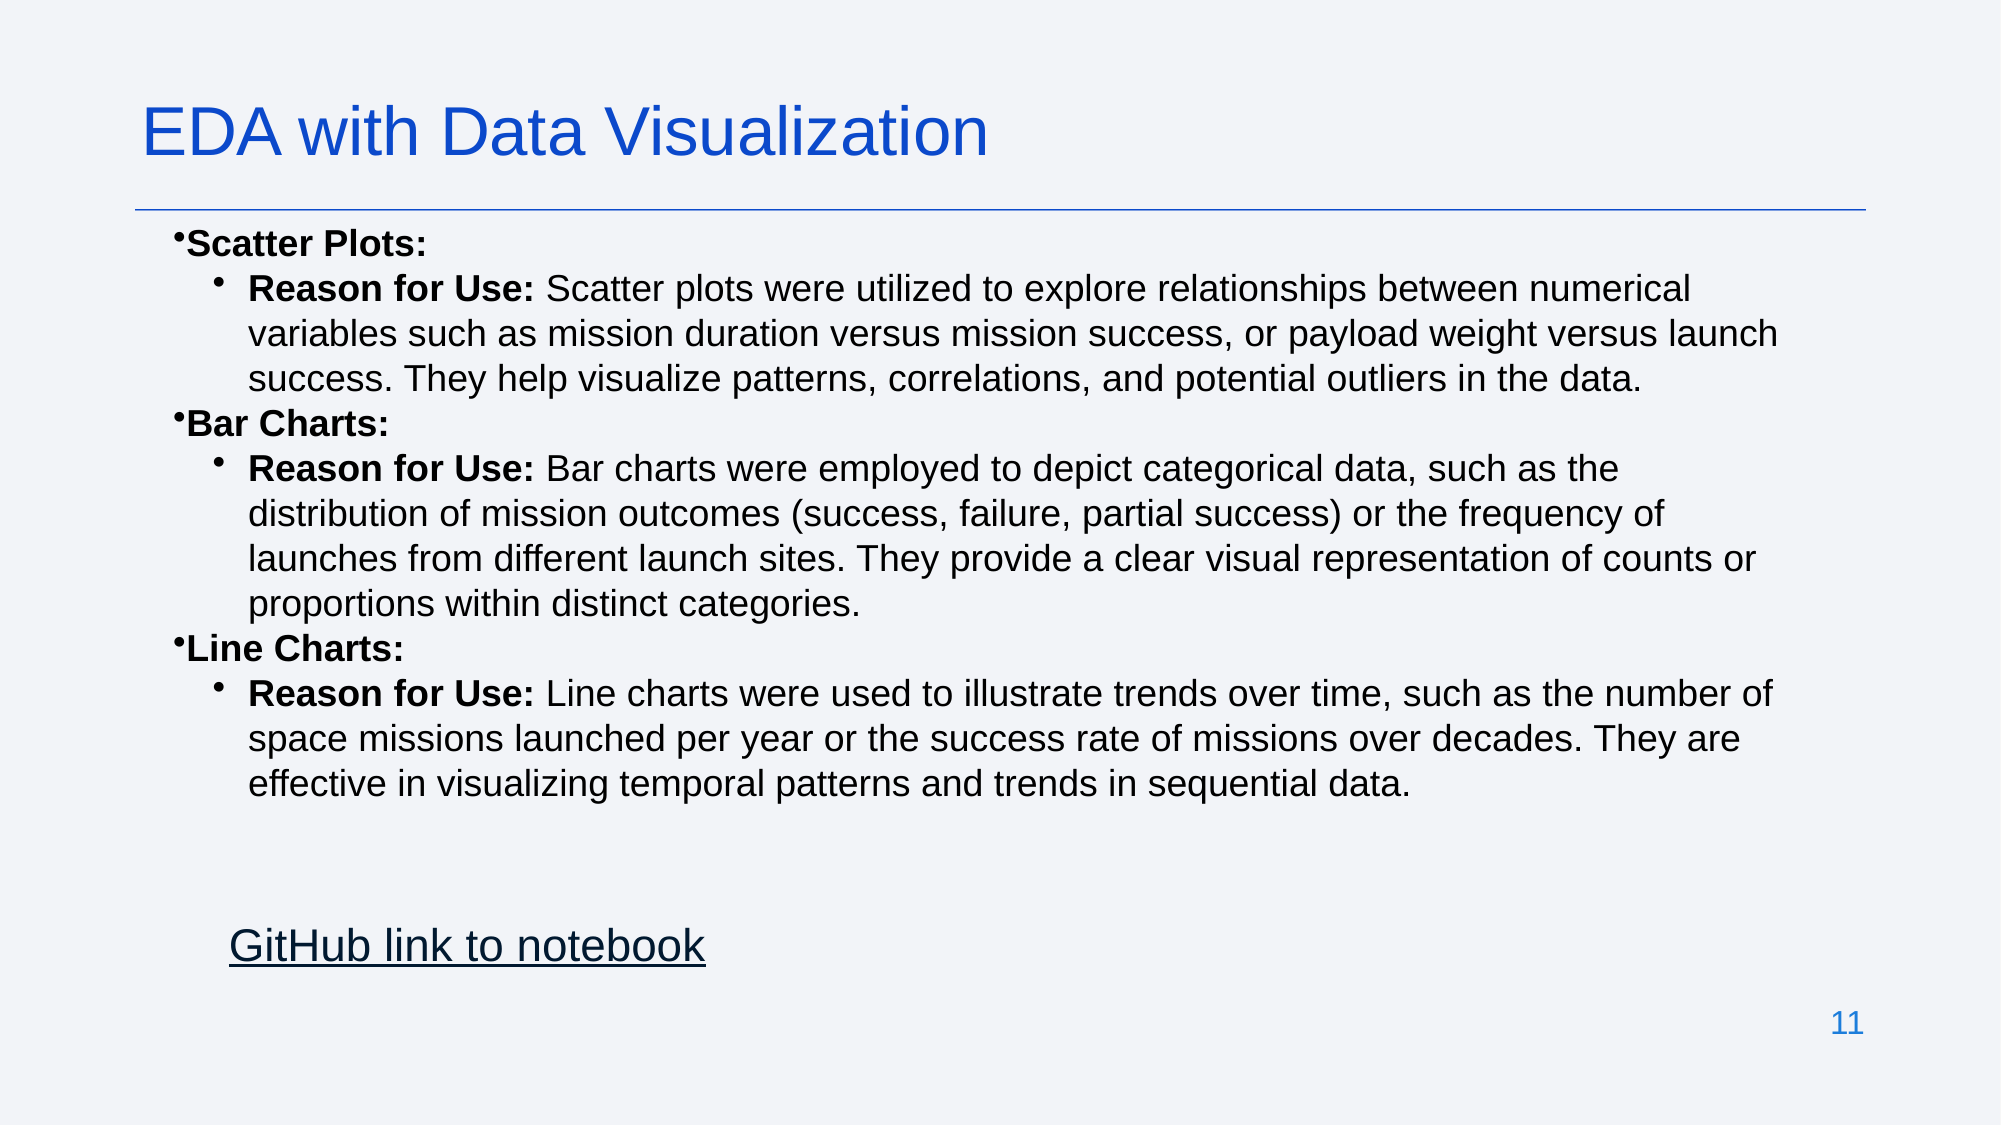

EDA with Data Visualization
Scatter Plots:
Reason for Use: Scatter plots were utilized to explore relationships between numerical variables such as mission duration versus mission success, or payload weight versus launch success. They help visualize patterns, correlations, and potential outliers in the data.
Bar Charts:
Reason for Use: Bar charts were employed to depict categorical data, such as the distribution of mission outcomes (success, failure, partial success) or the frequency of launches from different launch sites. They provide a clear visual representation of counts or proportions within distinct categories.
Line Charts:
Reason for Use: Line charts were used to illustrate trends over time, such as the number of space missions launched per year or the success rate of missions over decades. They are effective in visualizing temporal patterns and trends in sequential data.

GitHub link to notebook

11